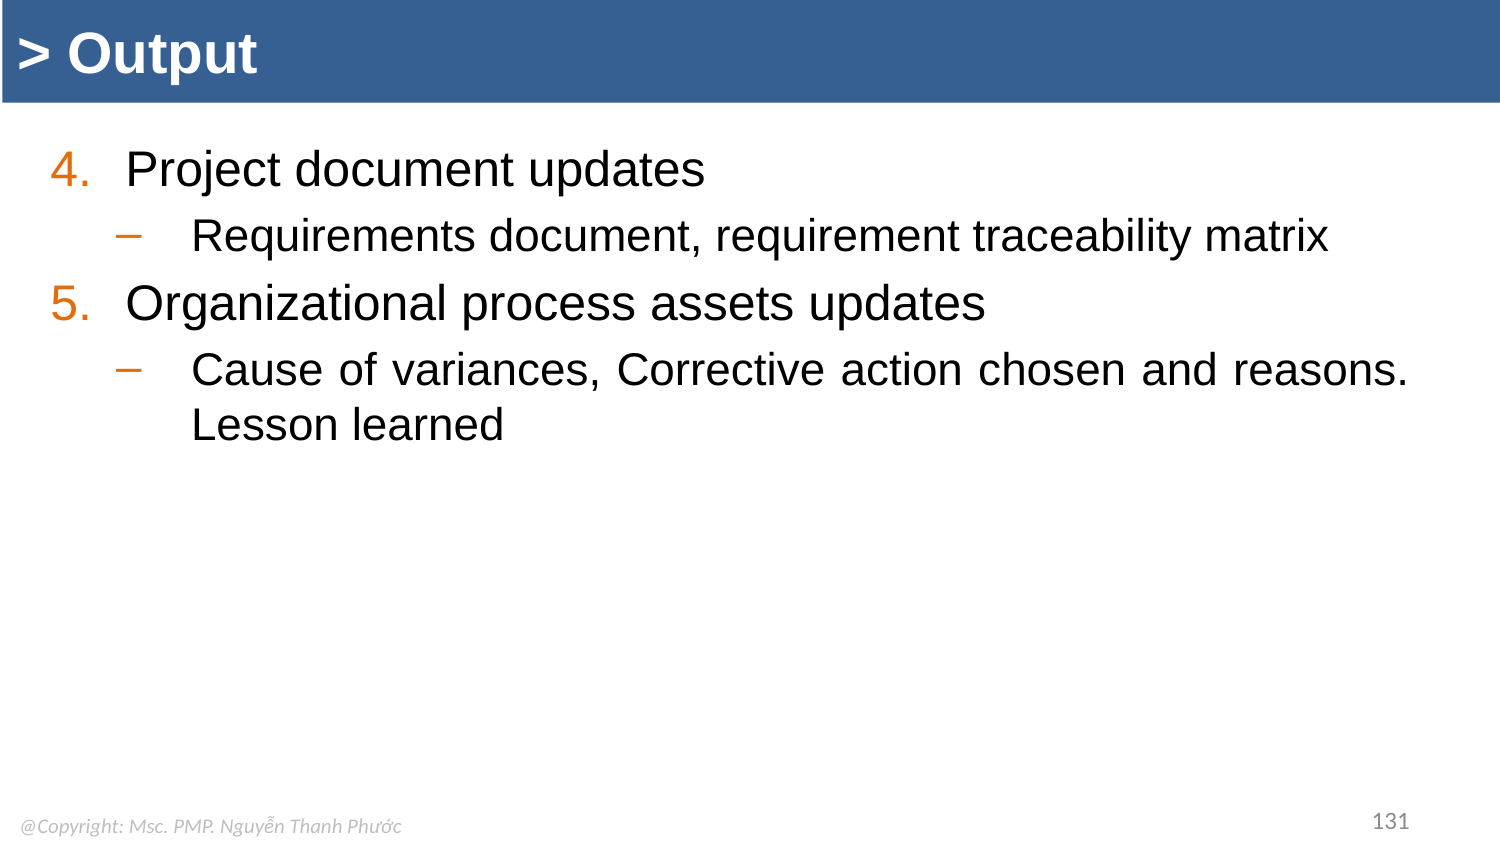

# > Output
Project document updates
Requirements document, requirement traceability matrix
Organizational process assets updates
Cause of variances, Corrective action chosen and reasons. Lesson learned

131